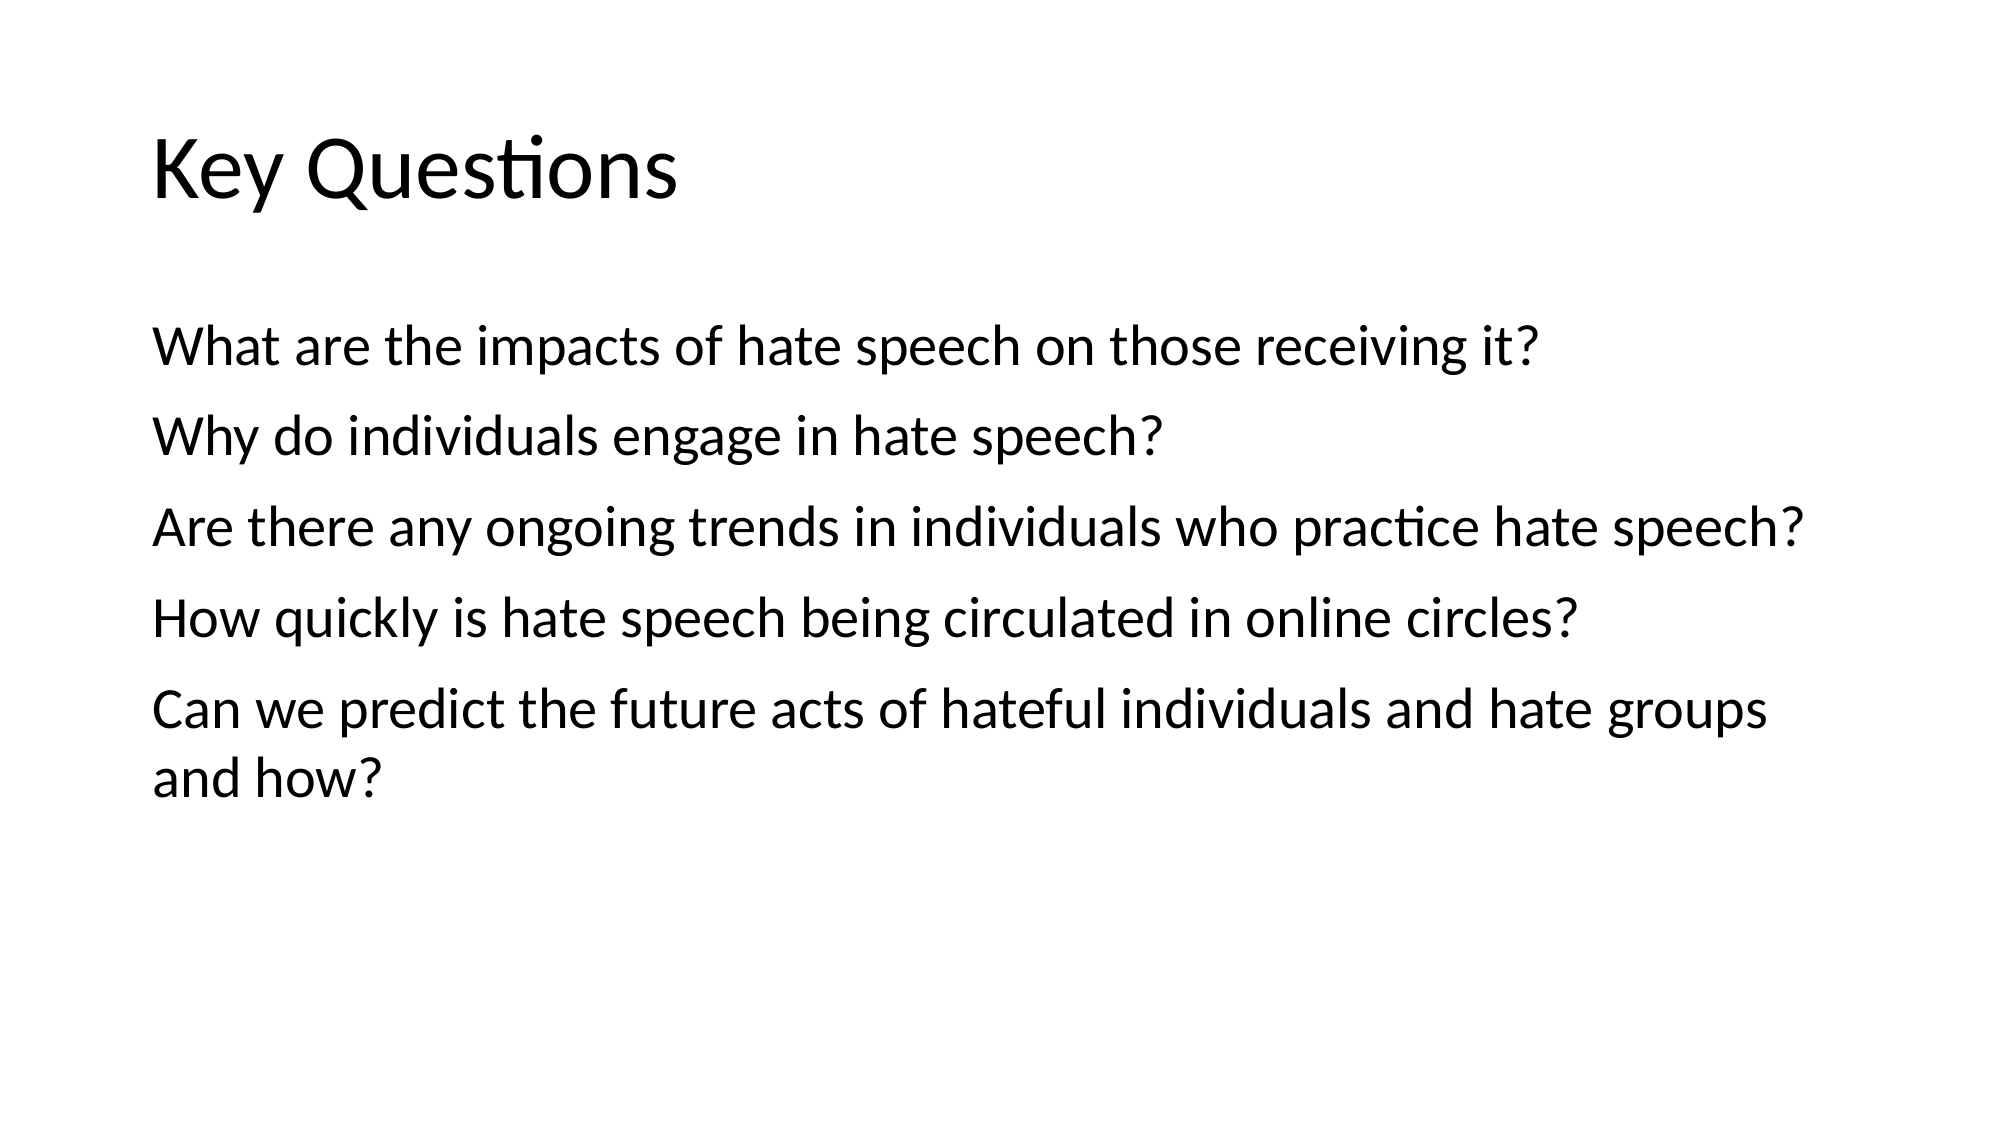

# Key Questions
What are the impacts of hate speech on those receiving it?
Why do individuals engage in hate speech?
Are there any ongoing trends in individuals who practice hate speech?
How quickly is hate speech being circulated in online circles?
Can we predict the future acts of hateful individuals and hate groups and how?